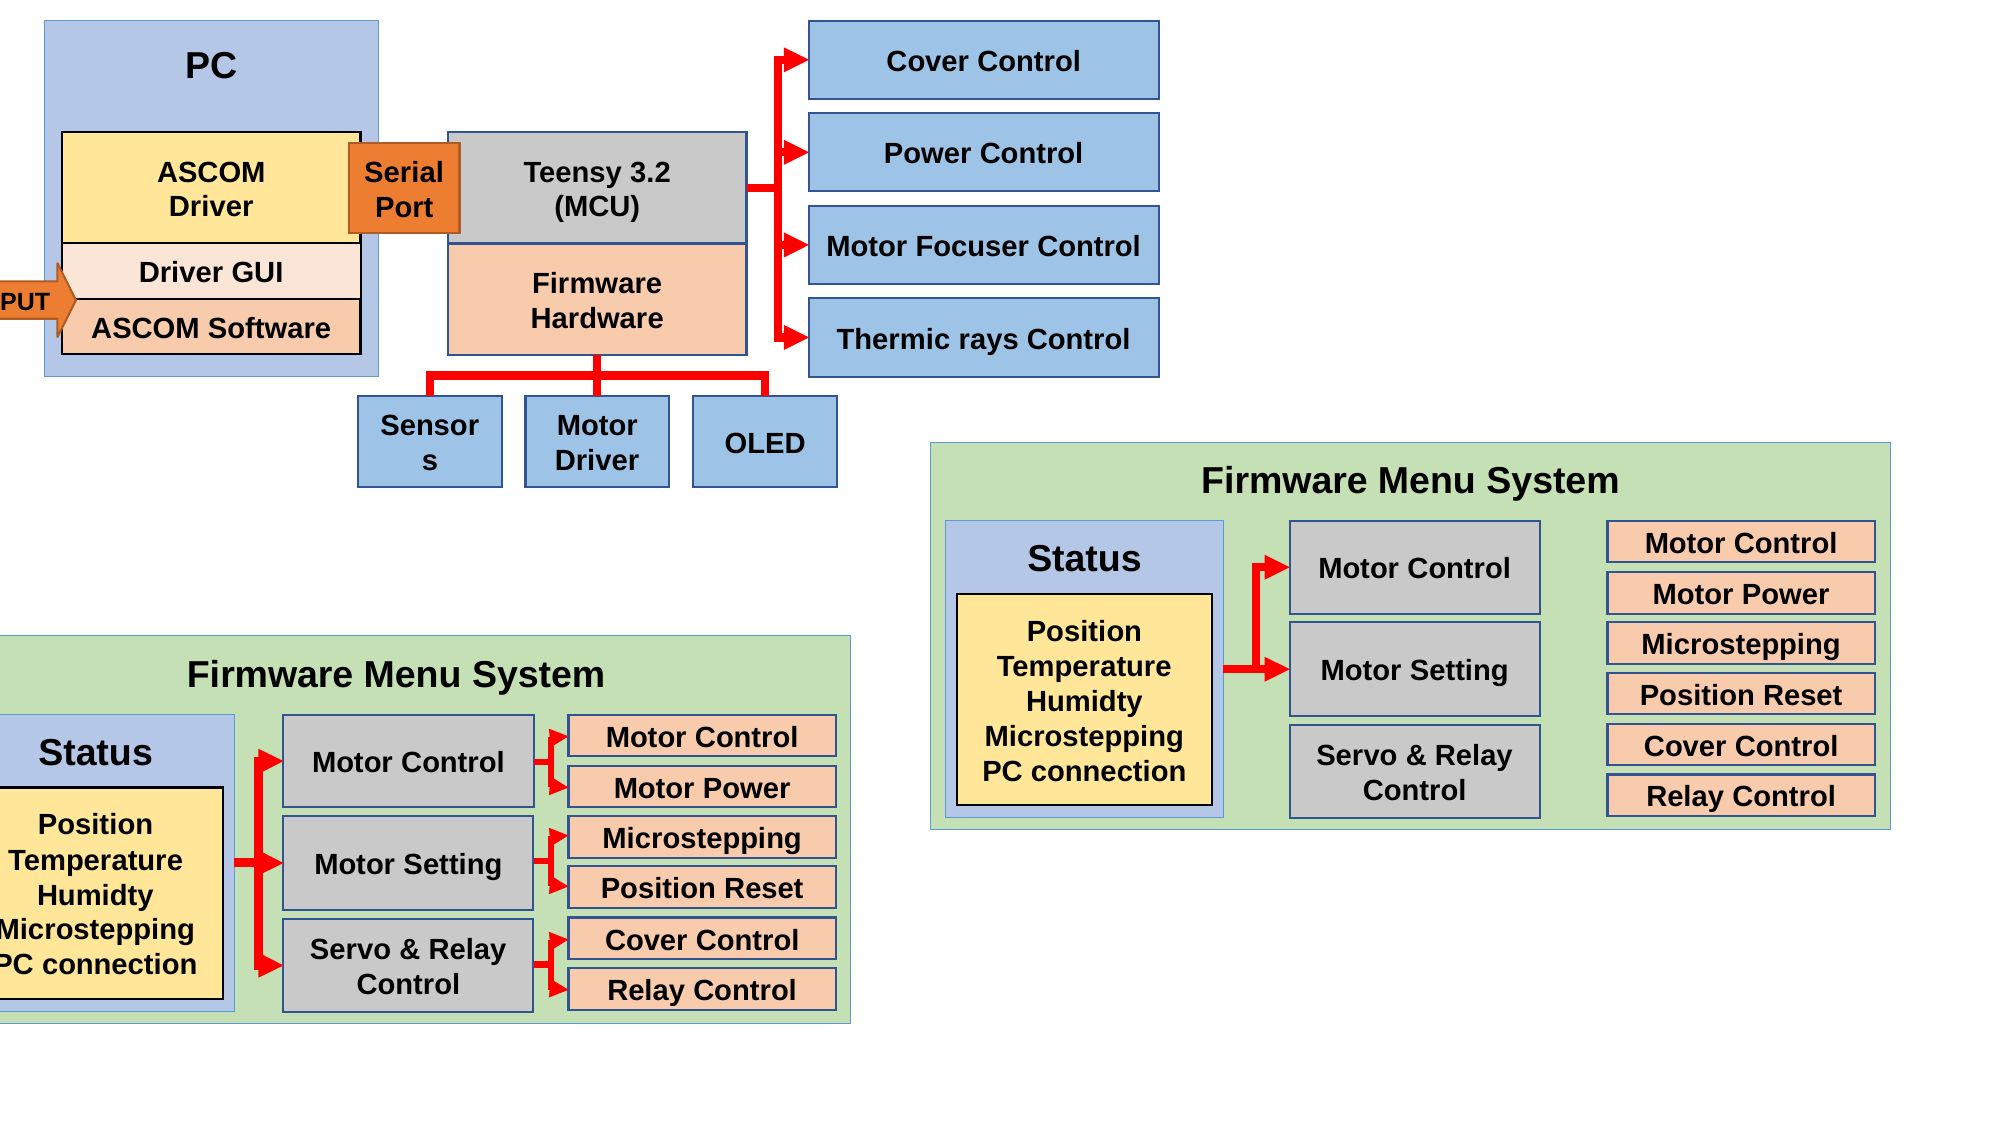

Cover Control
PC

Power Control
Teensy 3.2
(MCU)
ASCOM
Driver
Serial
Port
Motor Focuser Control
Driver GUI
Firmware Hardware
INPUT
Thermic rays Control
ASCOM Software
Sensors
Motor
Driver
OLED
Firmware Menu System

Status

Motor Control
Motor Control
Motor Power
Position
Temperature
Humidty
Microstepping
PC connection
Motor Setting
Microstepping
Firmware Menu System

Status

Motor Control
Motor Control
Motor Power
Position
Temperature
Humidty
Microstepping
PC connection
Motor Setting
Microstepping
Position Reset
Cover Control
Servo & Relay
Control
Relay Control
Position Reset
Cover Control
Servo & Relay
Control
Relay Control